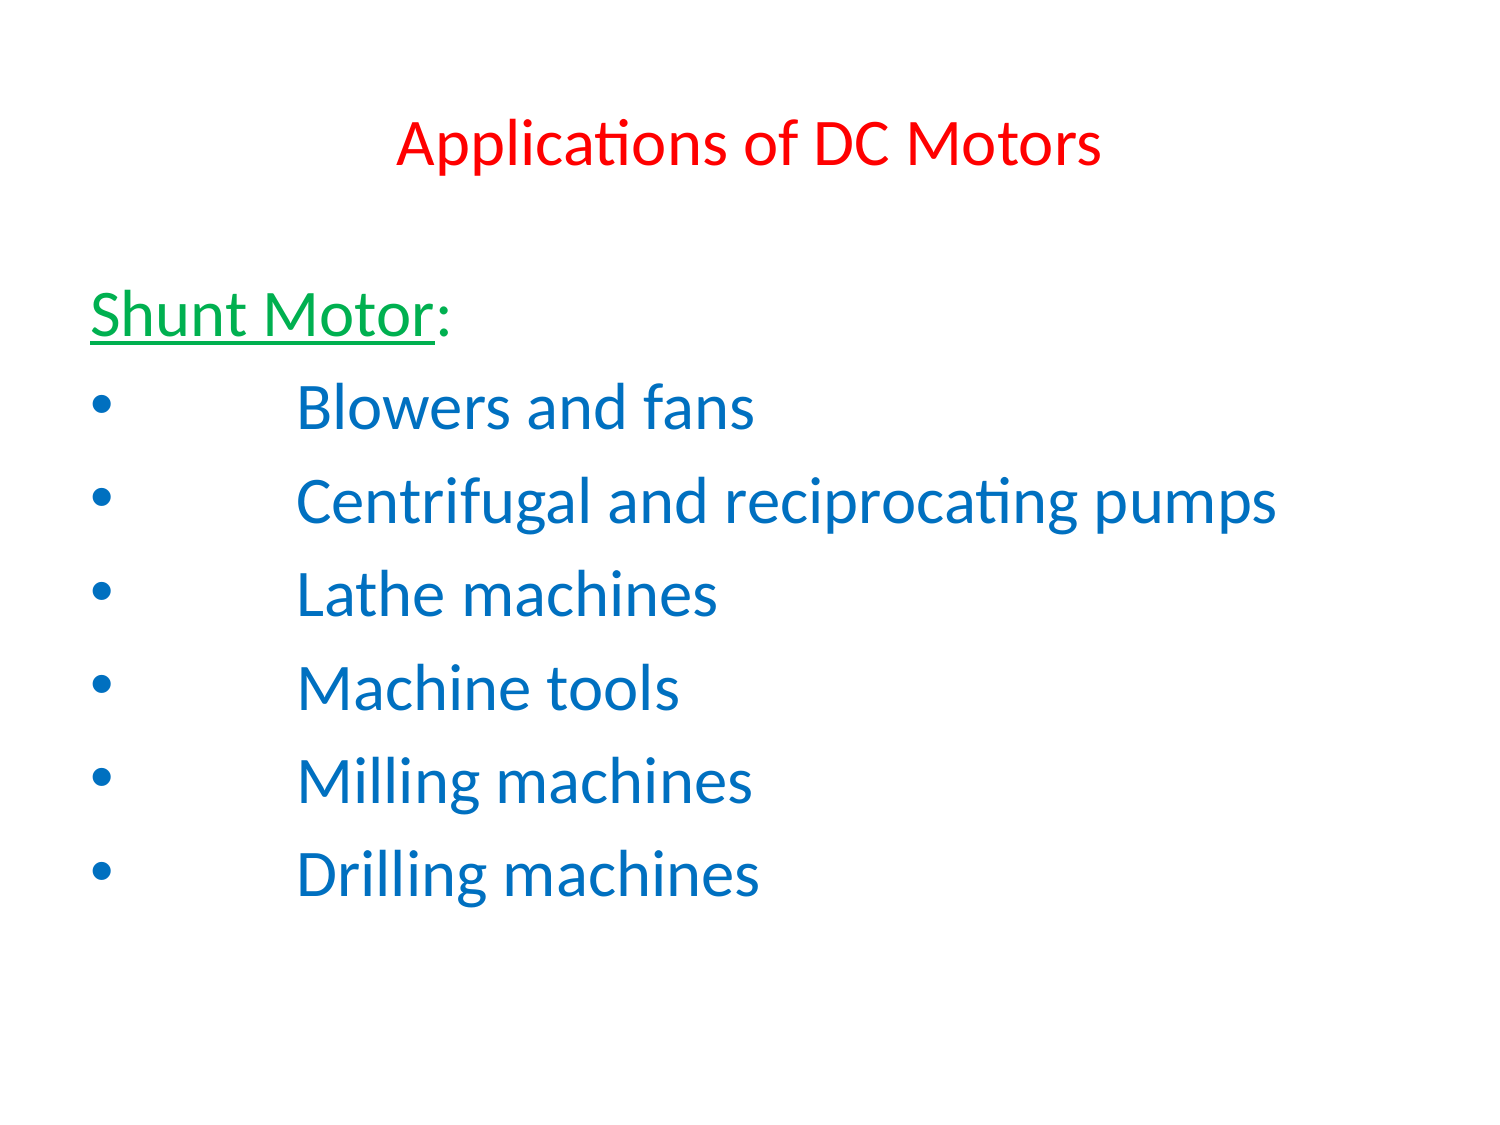

# Applications of DC Motors
Shunt Motor:
	Blowers and fans
	Centrifugal and reciprocating pumps
	Lathe machines
	Machine tools
	Milling machines
	Drilling machines